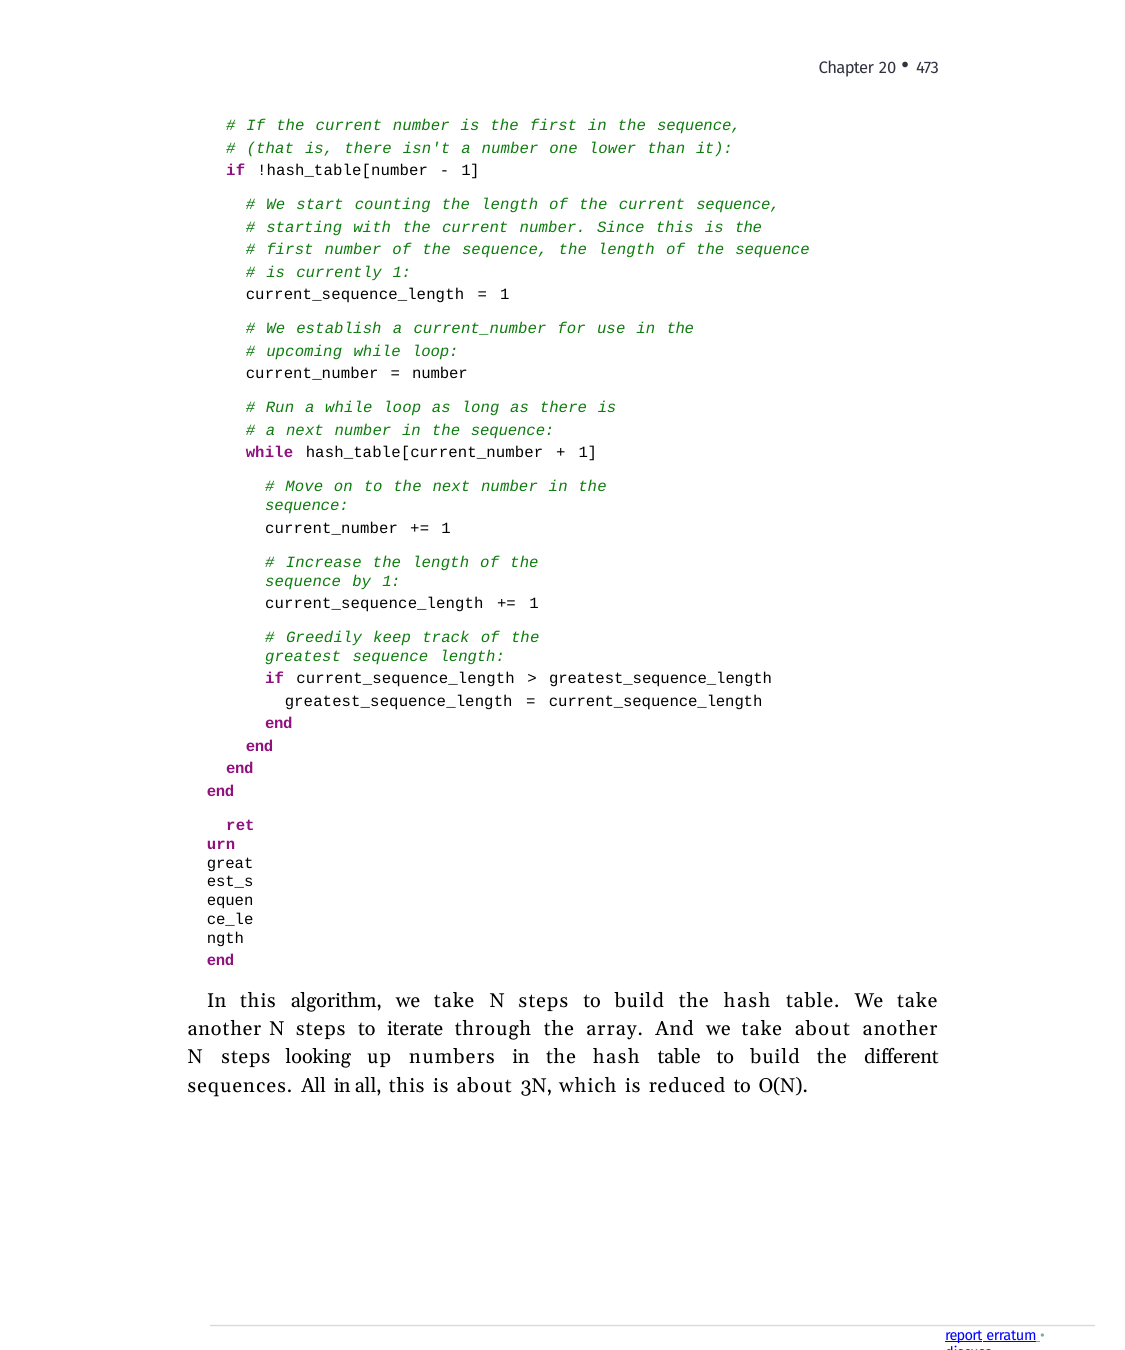

Chapter 20 • 473

# If the current number is the first in the sequence, # (that is, there isn't a number one lower than it): if !hash_table[number - 1]
# We start counting the length of the current sequence, # starting with the current number. Since this is the
# first number of the sequence, the length of the sequence # is currently 1:
current_sequence_length = 1
# We establish a current_number for use in the # upcoming while loop:
current_number = number
# Run a while loop as long as there is # a next number in the sequence:
while hash_table[current_number + 1]
# Move on to the next number in the sequence:
current_number += 1
# Increase the length of the sequence by 1:
current_sequence_length += 1
# Greedily keep track of the greatest sequence length:
if current_sequence_length > greatest_sequence_length greatest_sequence_length = current_sequence_length
end end
end end
return greatest_sequence_length
end
In this algorithm, we take N steps to build the hash table. We take another N steps to iterate through the array. And we take about another N steps looking up numbers in the hash table to build the different sequences. All in all, this is about 3N, which is reduced to O(N).
report erratum • discuss